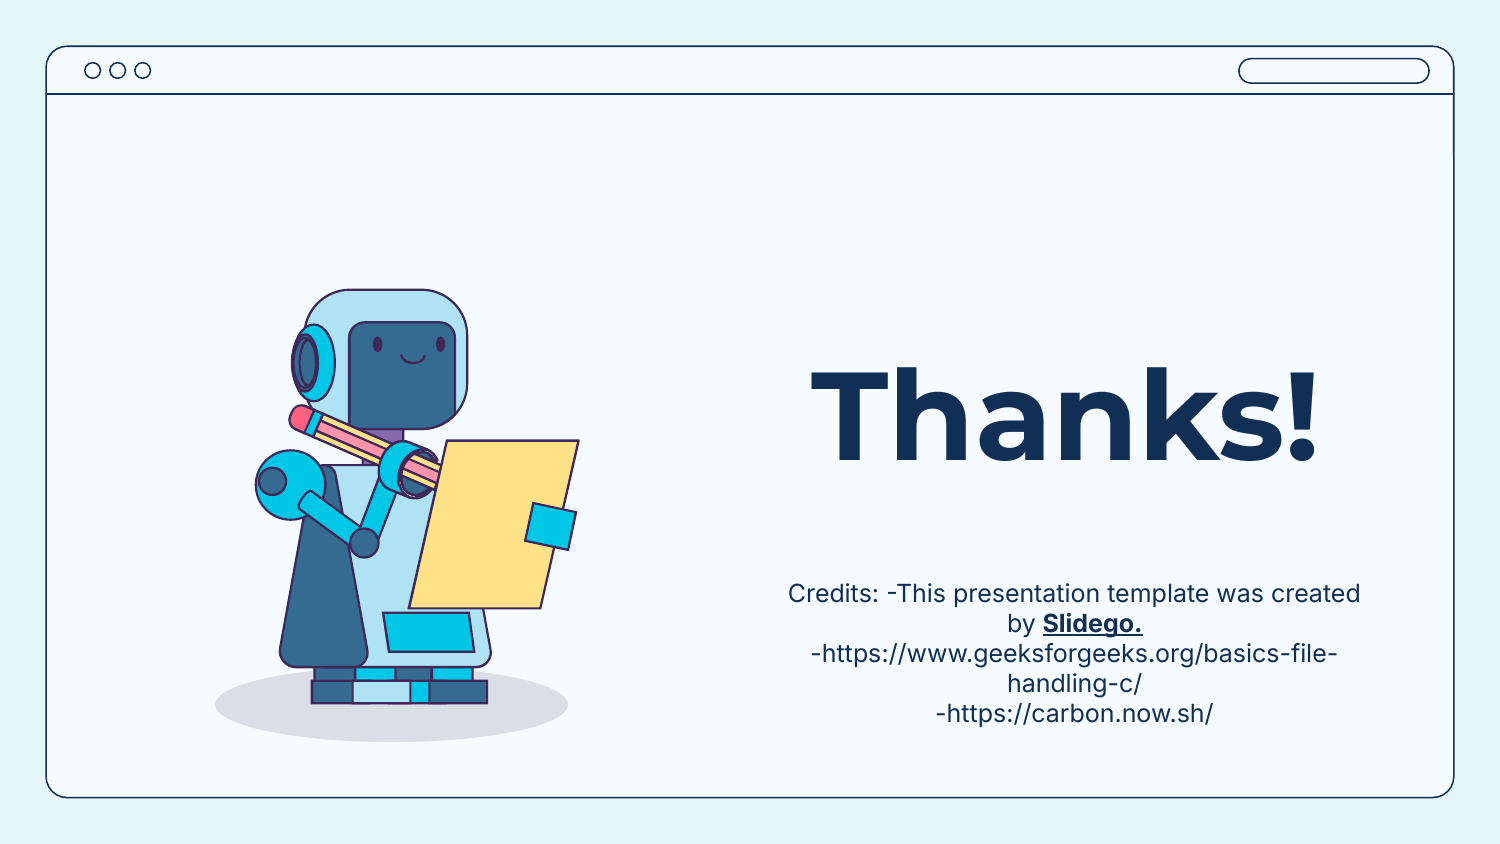

# Thanks!
Credits: -This presentation template was created by Slidego.
-https://www.geeksforgeeks.org/basics-file-handling-c/
-https://carbon.now.sh/